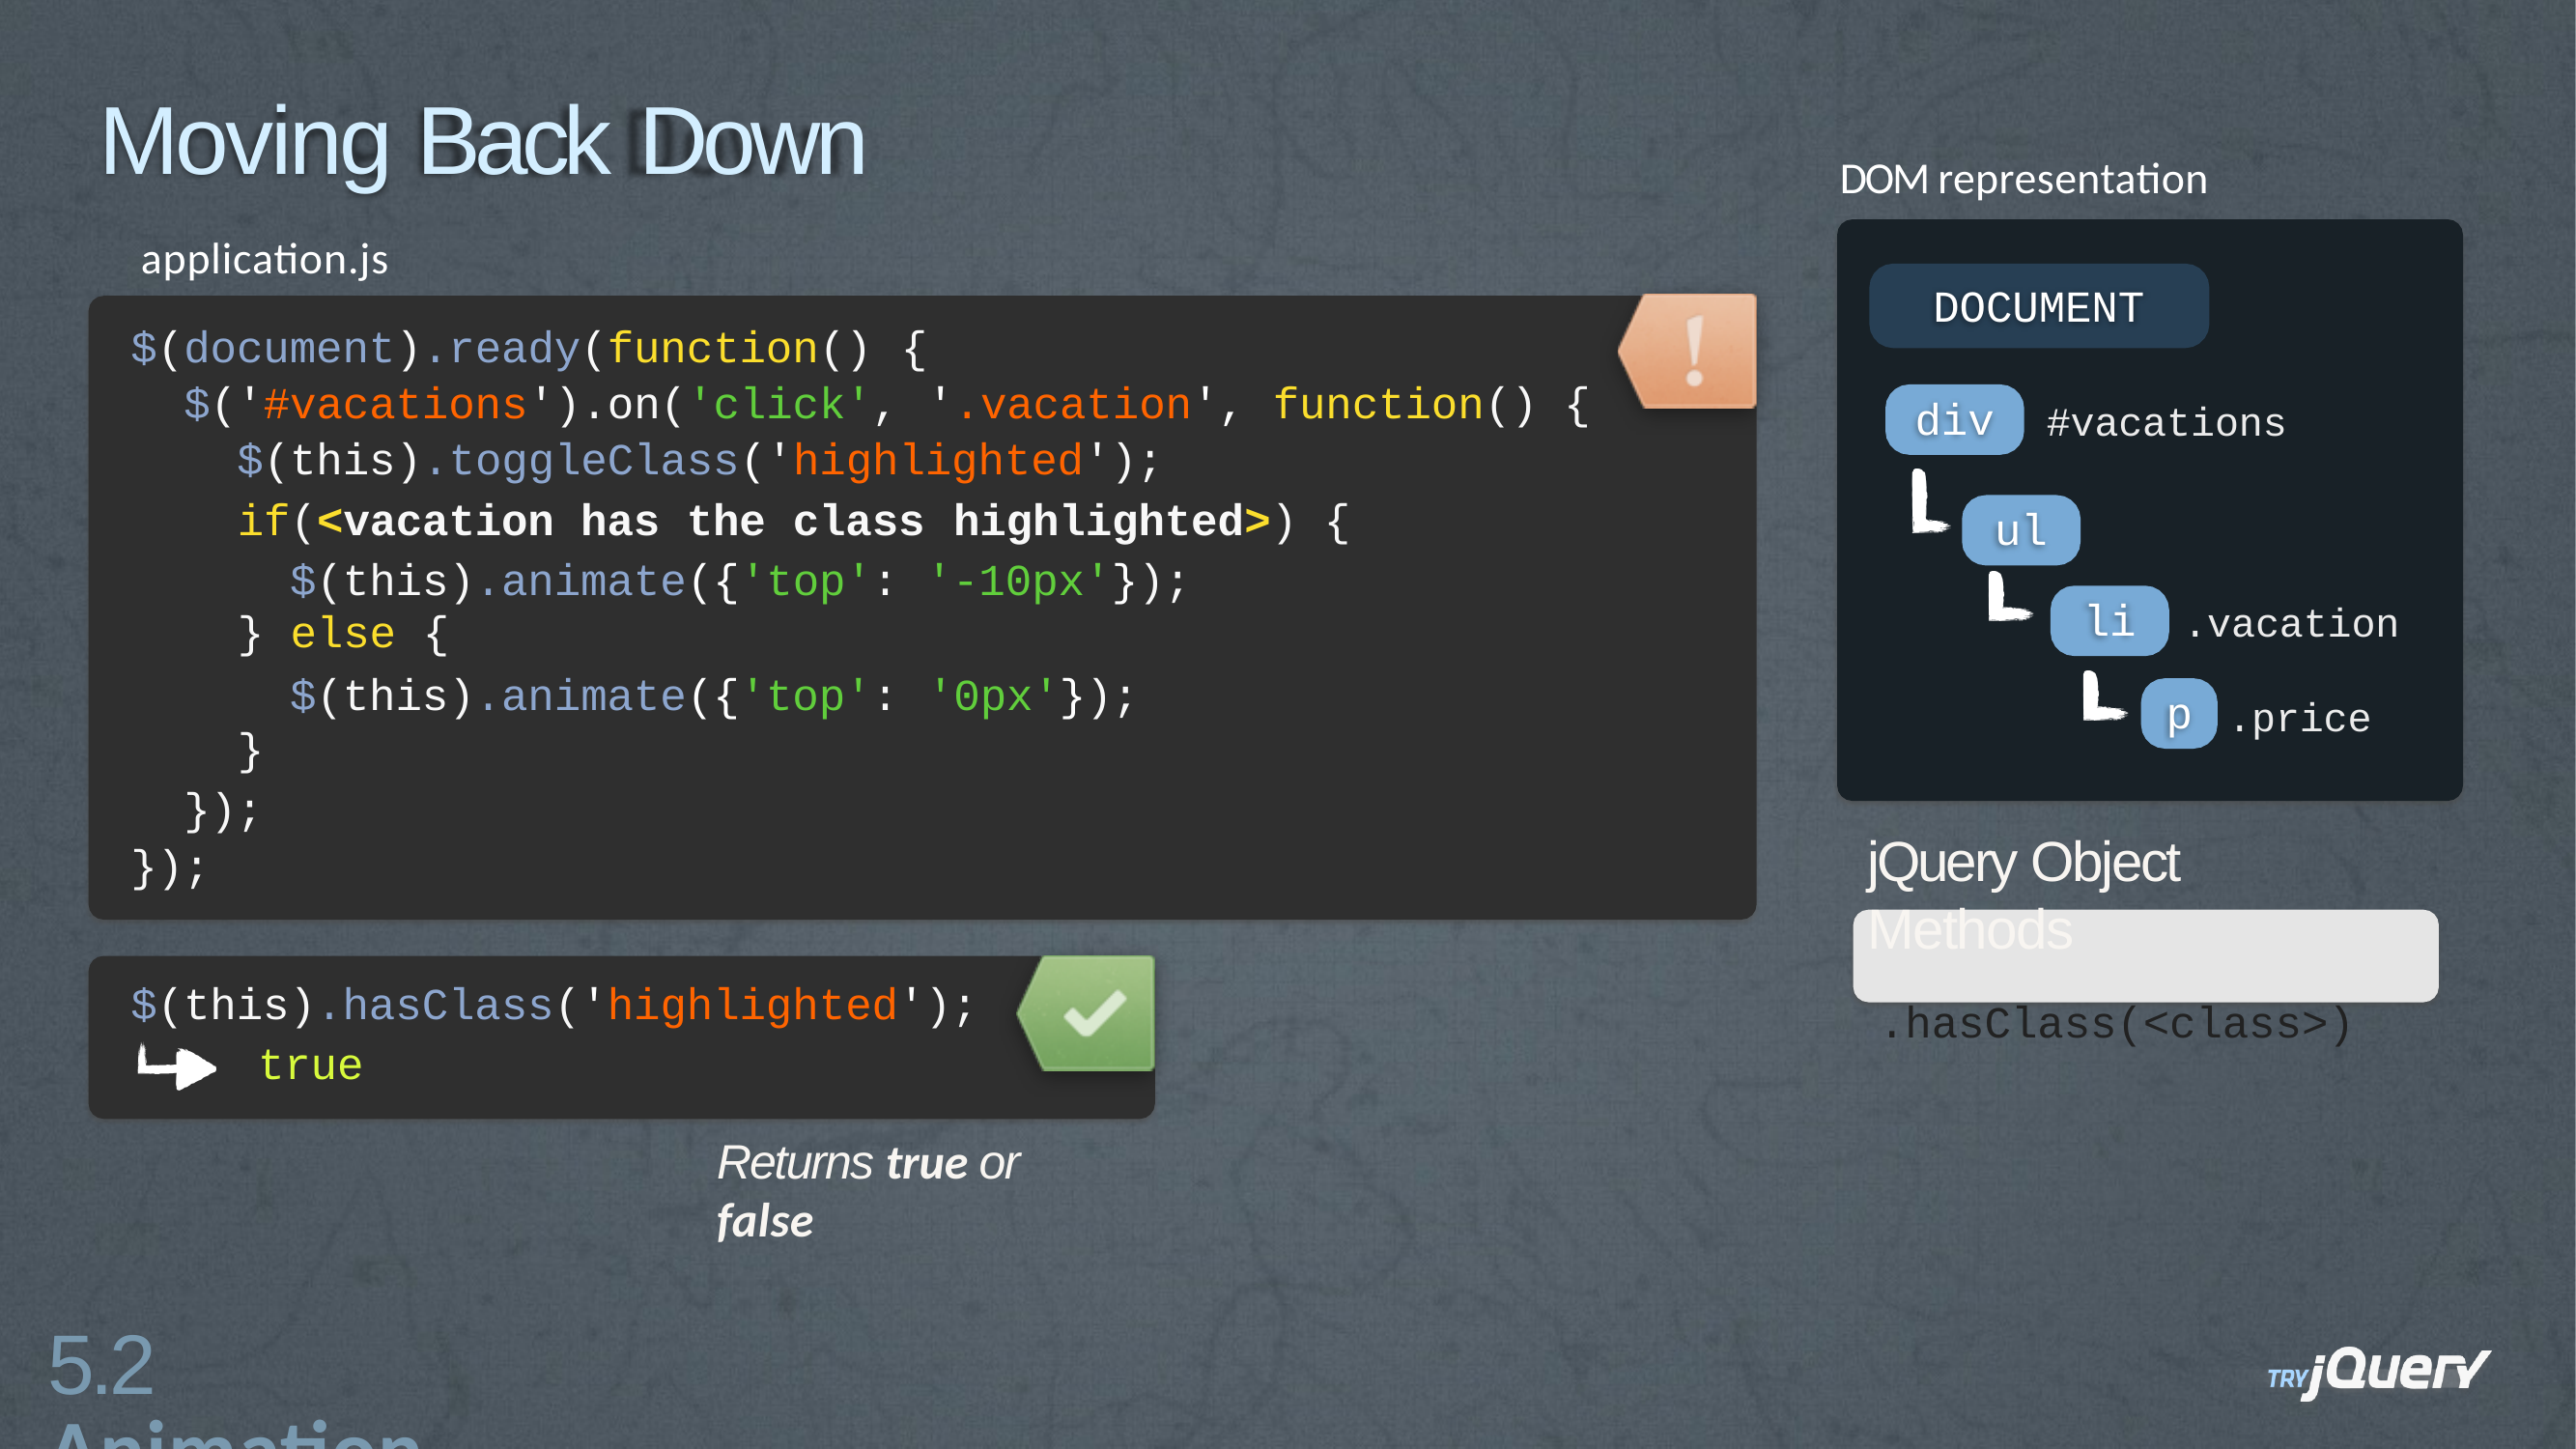

# Moving Back Down

DOM representation

application.js
$(document).ready(function()
$('#vacations').on('click',

DOCUMENT

{
'.vacation',
function() {

div
#vacations

$(this).toggleClass('highlighted');

if(<vacation has the class
highlighted>) {

ul

$(this).animate({'top': '-10px'});
} else {

li
.vacation

$(this).animate({'top':
}
});
});
'0px'});

p
.price

jQuery Object Methods
.hasClass(<class>)

$(this).hasClass('highlighted');  true

Returns true or false
5.2 Animation